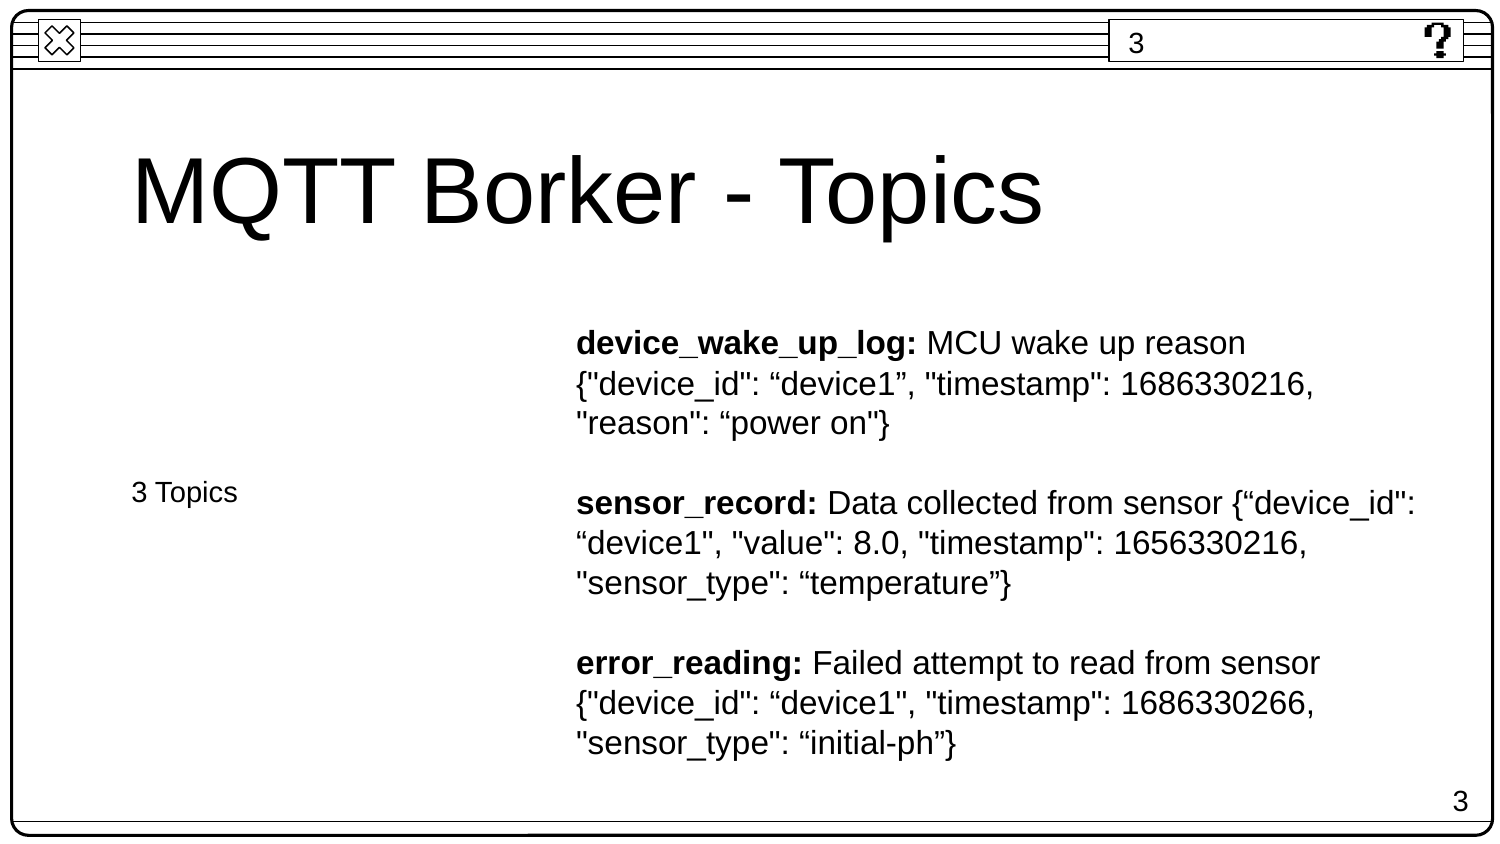

3
# MQTT Borker - Topics
device_wake_up_log: MCU wake up reason {"device_id": “device1”, "timestamp": 1686330216, "reason": “power on"}

sensor_record: Data collected from sensor {“device_id": “device1", "value": 8.0, "timestamp": 1656330216, "sensor_type": “temperature”}

error_reading: Failed attempt to read from sensor {"device_id": “device1", "timestamp": 1686330266, "sensor_type": “initial-ph”}
3 Topics
3